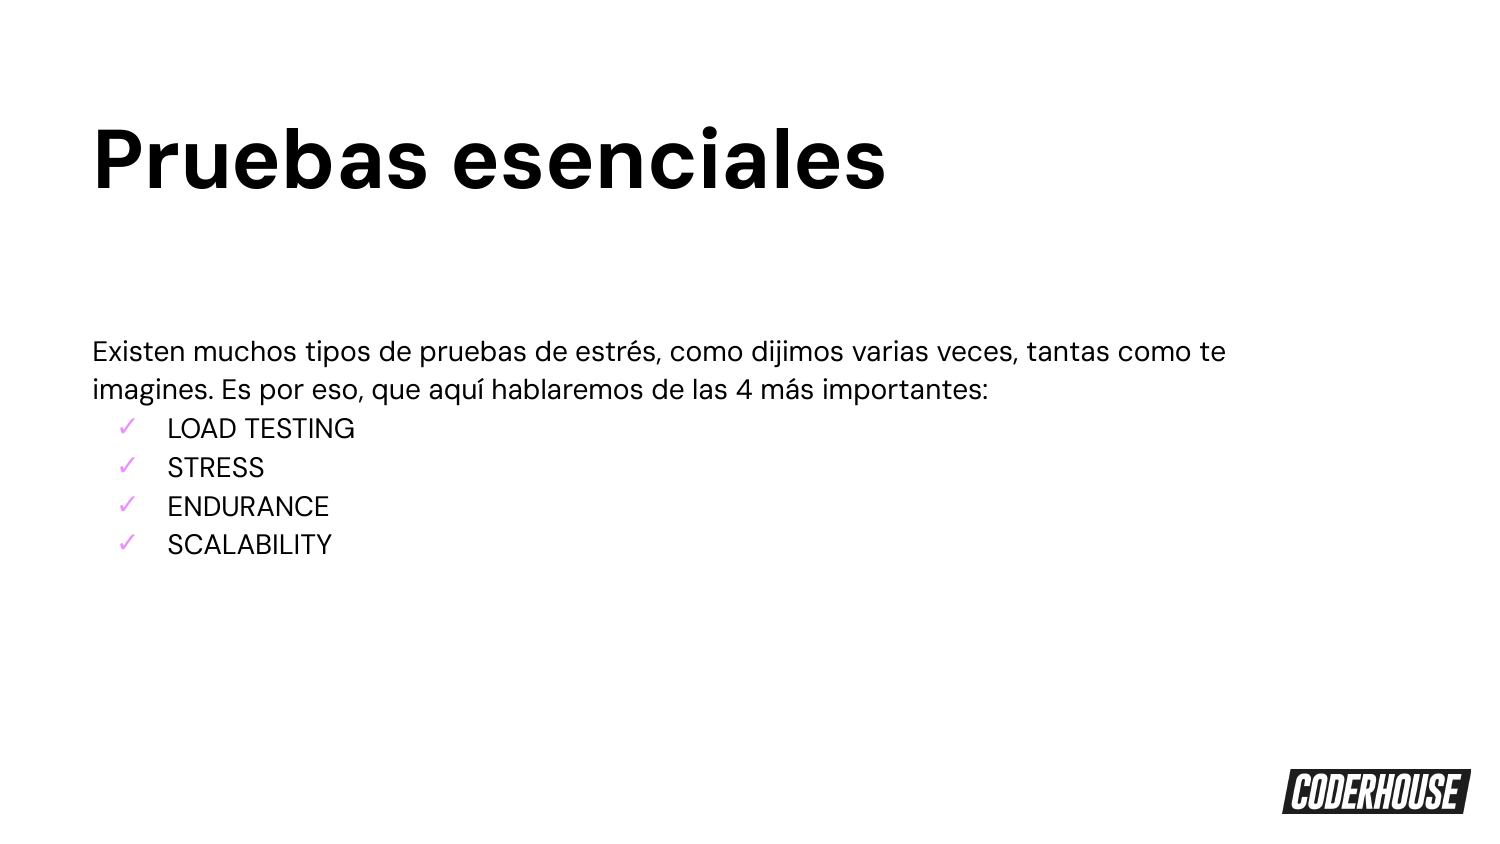

Pruebas esenciales

Existen muchos tipos de pruebas de estrés, como dijimos varias veces, tantas como te imagines. Es por eso, que aquí hablaremos de las 4 más importantes:
LOAD TESTING
STRESS
ENDURANCE
SCALABILITY